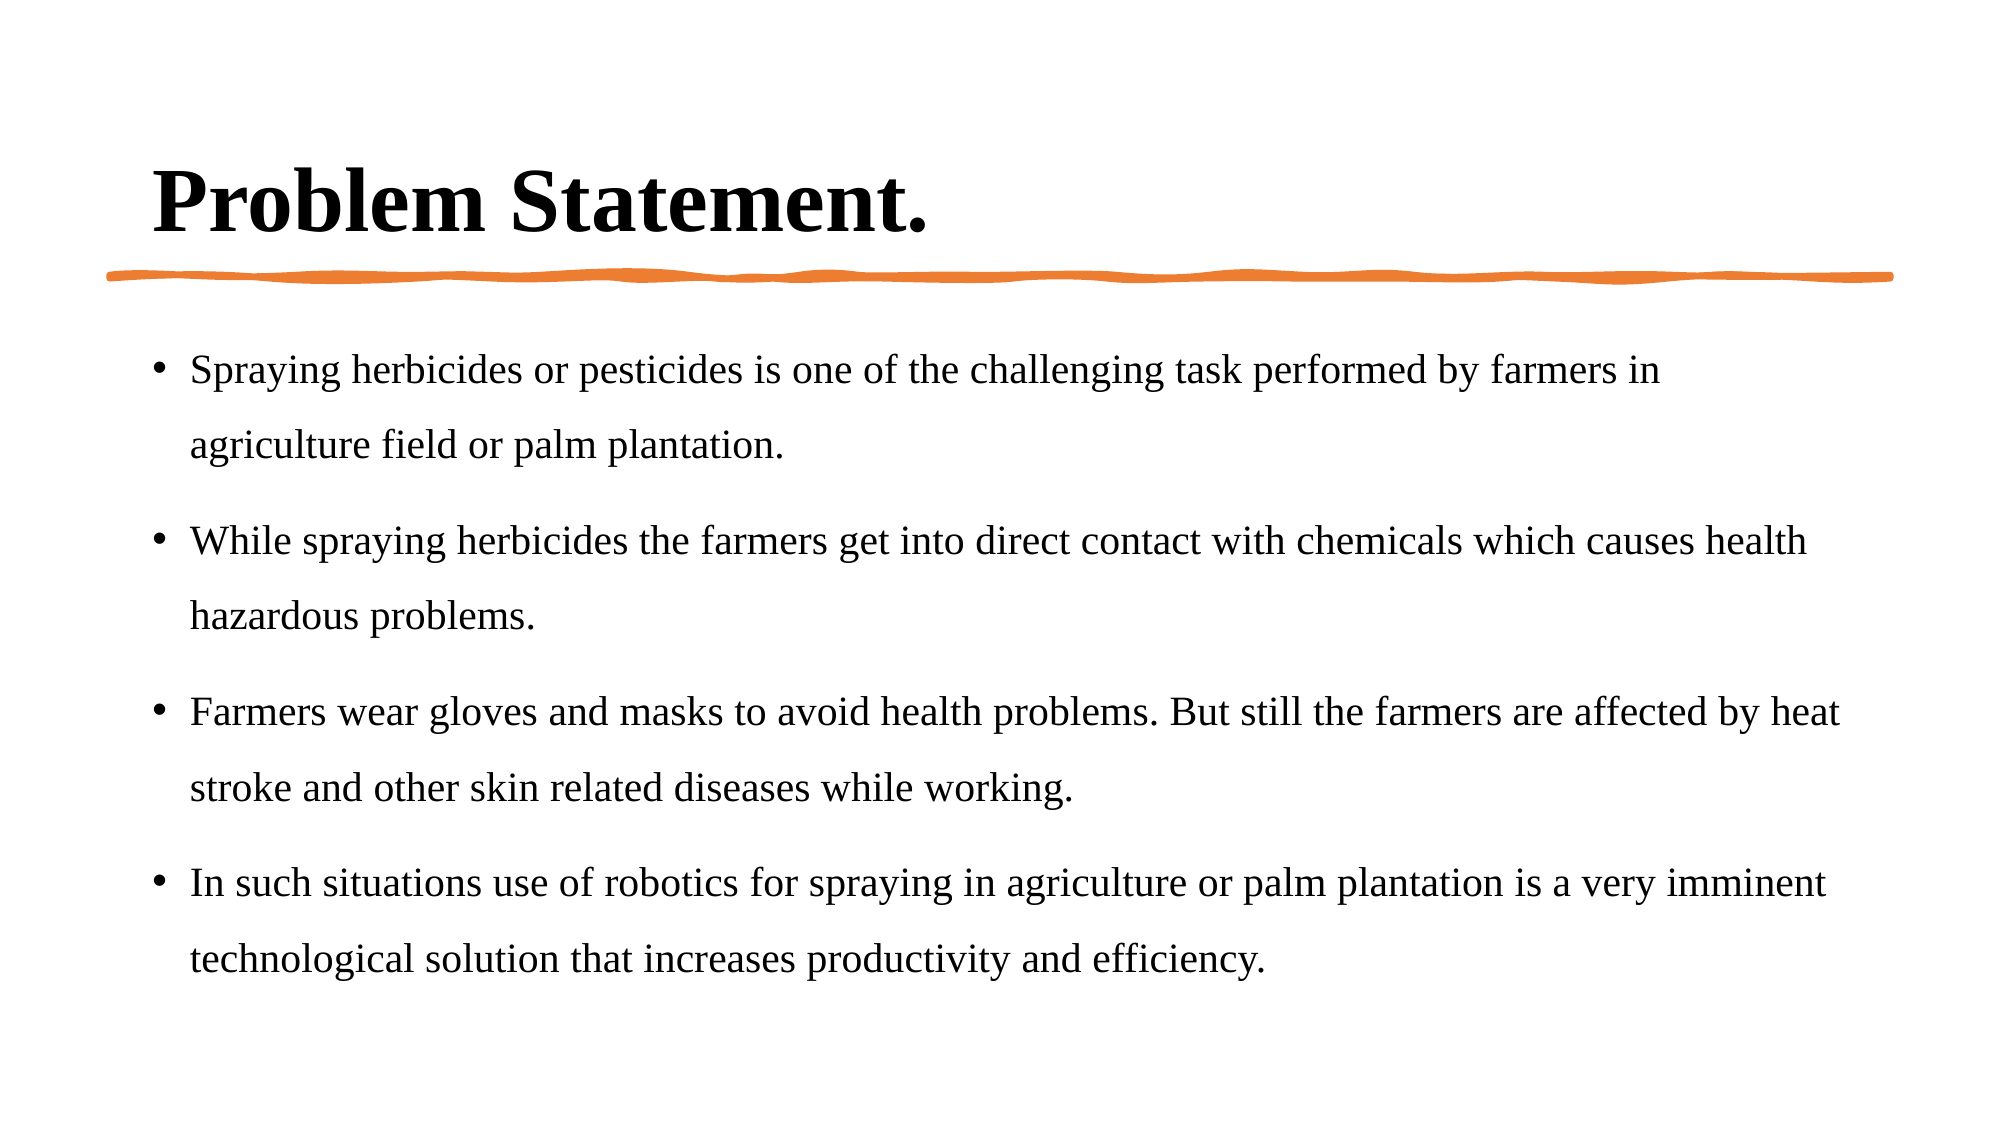

# Problem Statement.

Spraying herbicides or pesticides is one of the challenging task performed by farmers in agriculture field or palm plantation.
While spraying herbicides the farmers get into direct contact with chemicals which causes health hazardous problems.
Farmers wear gloves and masks to avoid health problems. But still the farmers are affected by heat stroke and other skin related diseases while working.
In such situations use of robotics for spraying in agriculture or palm plantation is a very imminent technological solution that increases productivity and efficiency.